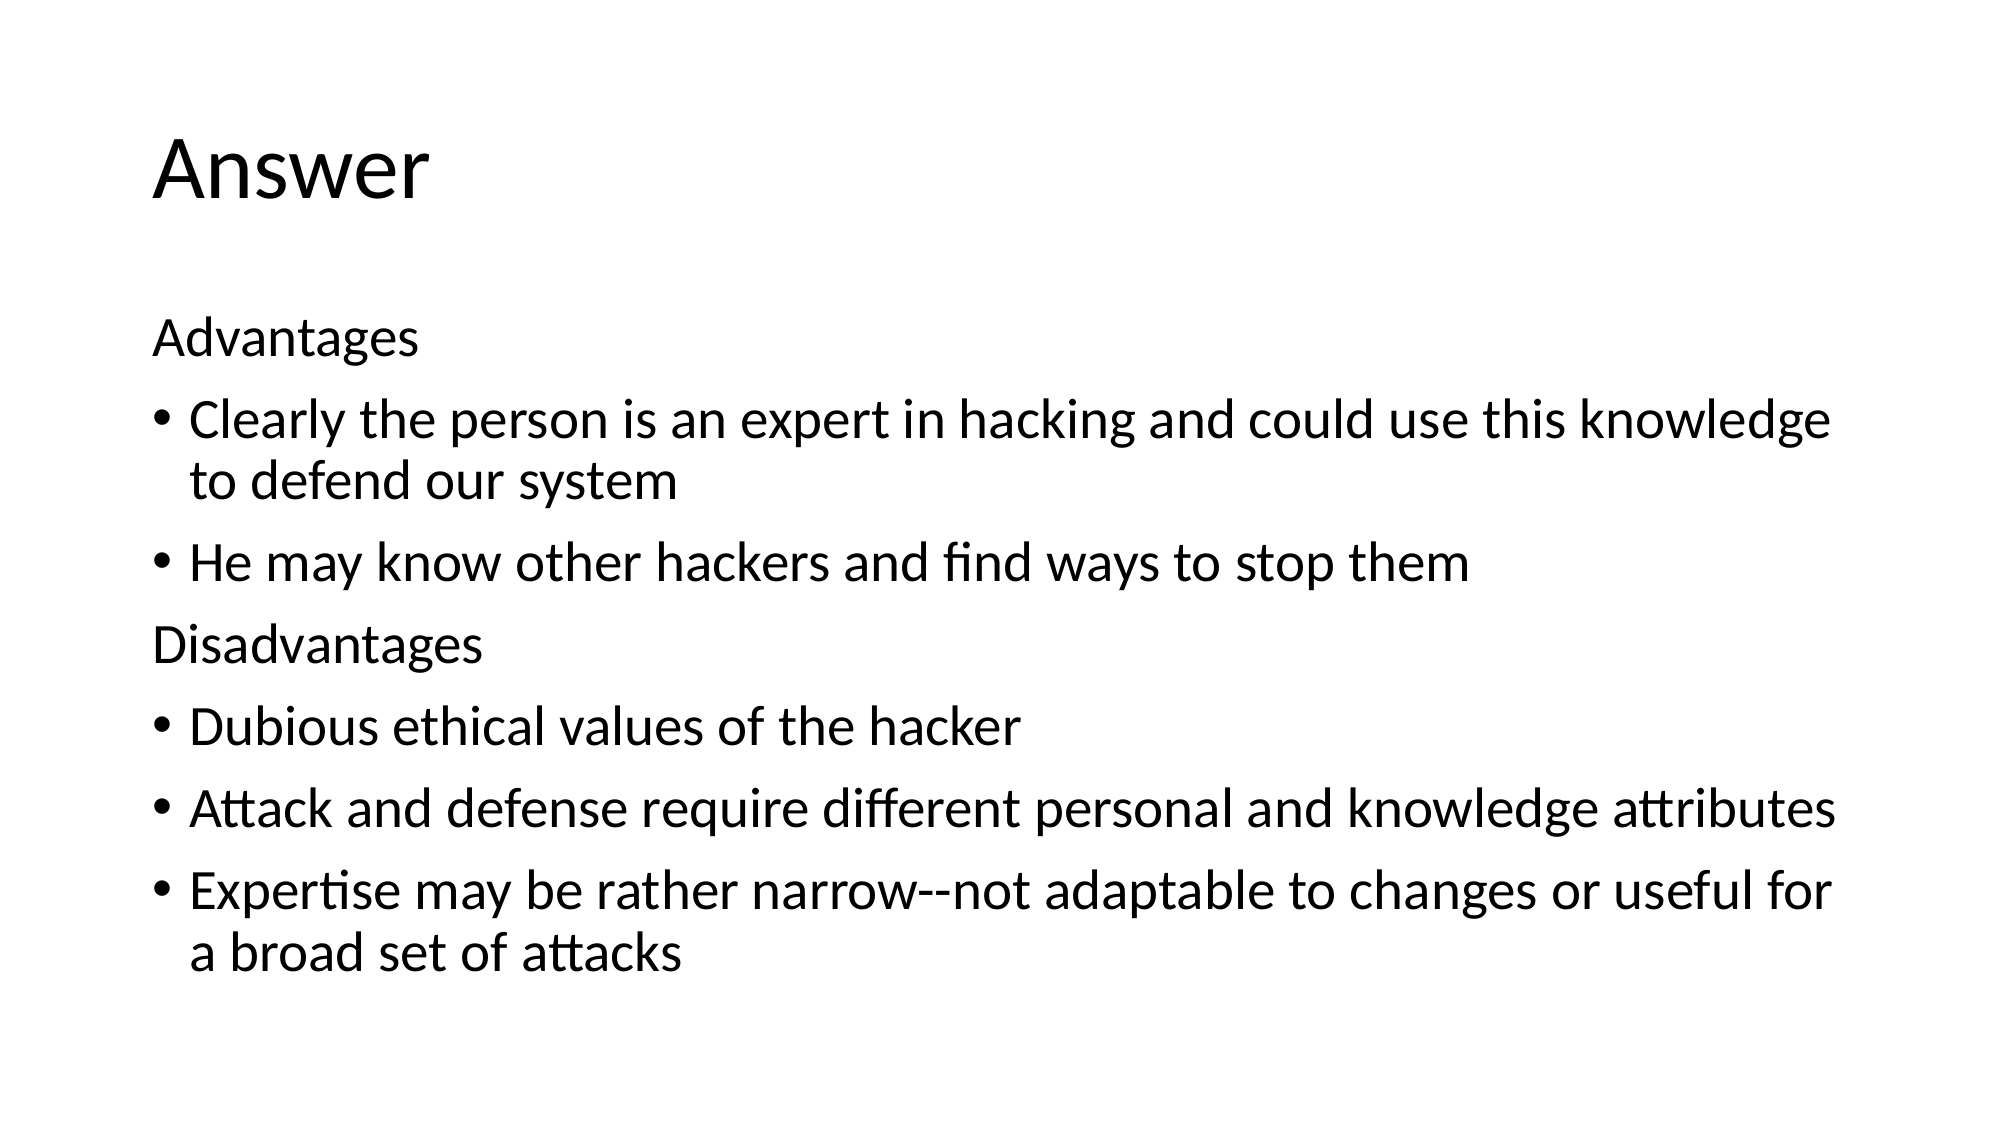

# Answer
Advantages
Clearly the person is an expert in hacking and could use this knowledge to defend our system
He may know other hackers and find ways to stop them
Disadvantages
Dubious ethical values of the hacker
Attack and defense require different personal and knowledge attributes
Expertise may be rather narrow--not adaptable to changes or useful for a broad set of attacks